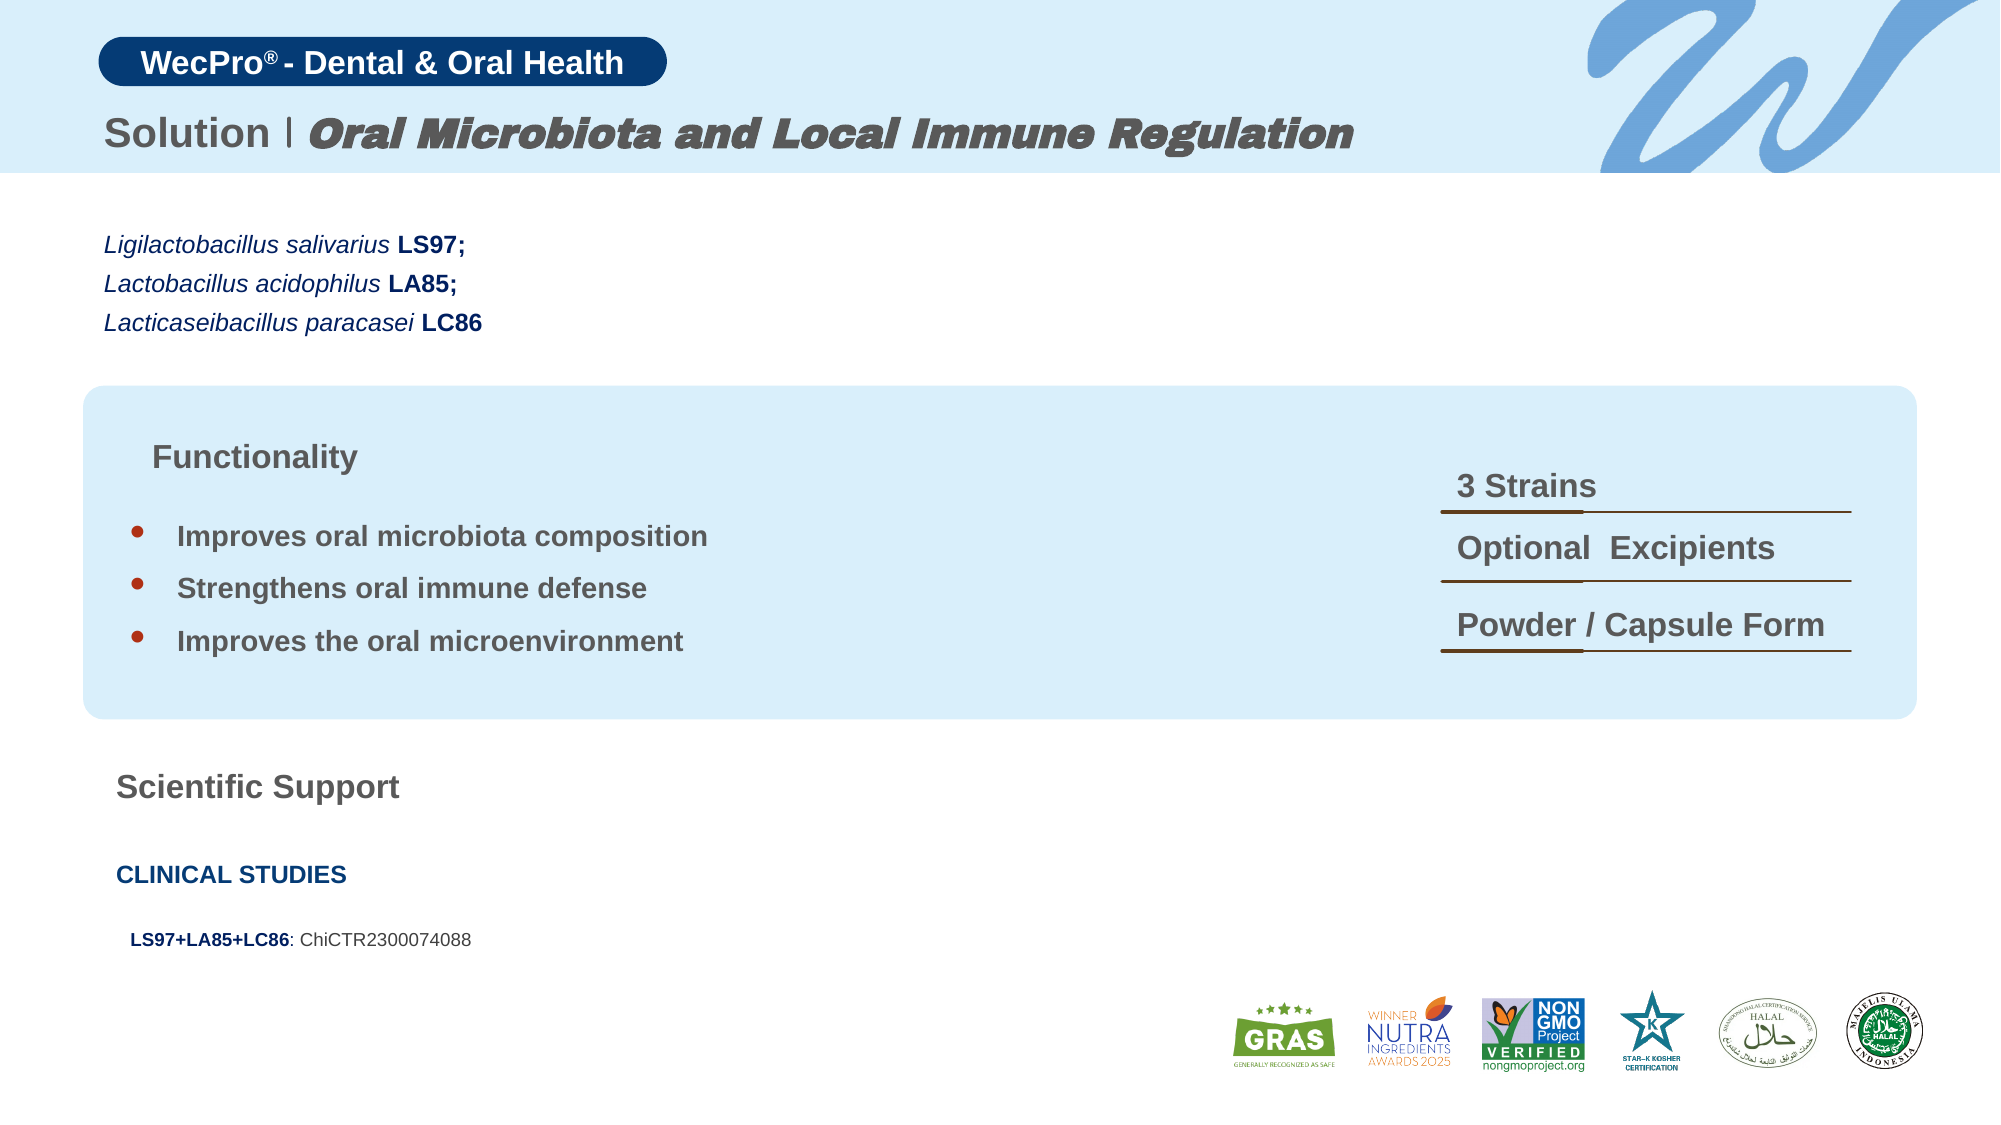

Solution
Oral Microbiota and Local Immune Regulation
Ligilactobacillus salivarius LS97;
Lactobacillus acidophilus LA85;
Lacticaseibacillus paracasei LC86

Functionality
3 Strains
Improves oral microbiota composition
Strengthens oral immune defense
Improves the oral microenvironment

Optional  Excipients
Powder / Capsule Form
Scientific Support
CLINICAL STUDIES
| LS97+LA85+LC86: ChiCTR2300074088 |  |
| --- | --- |